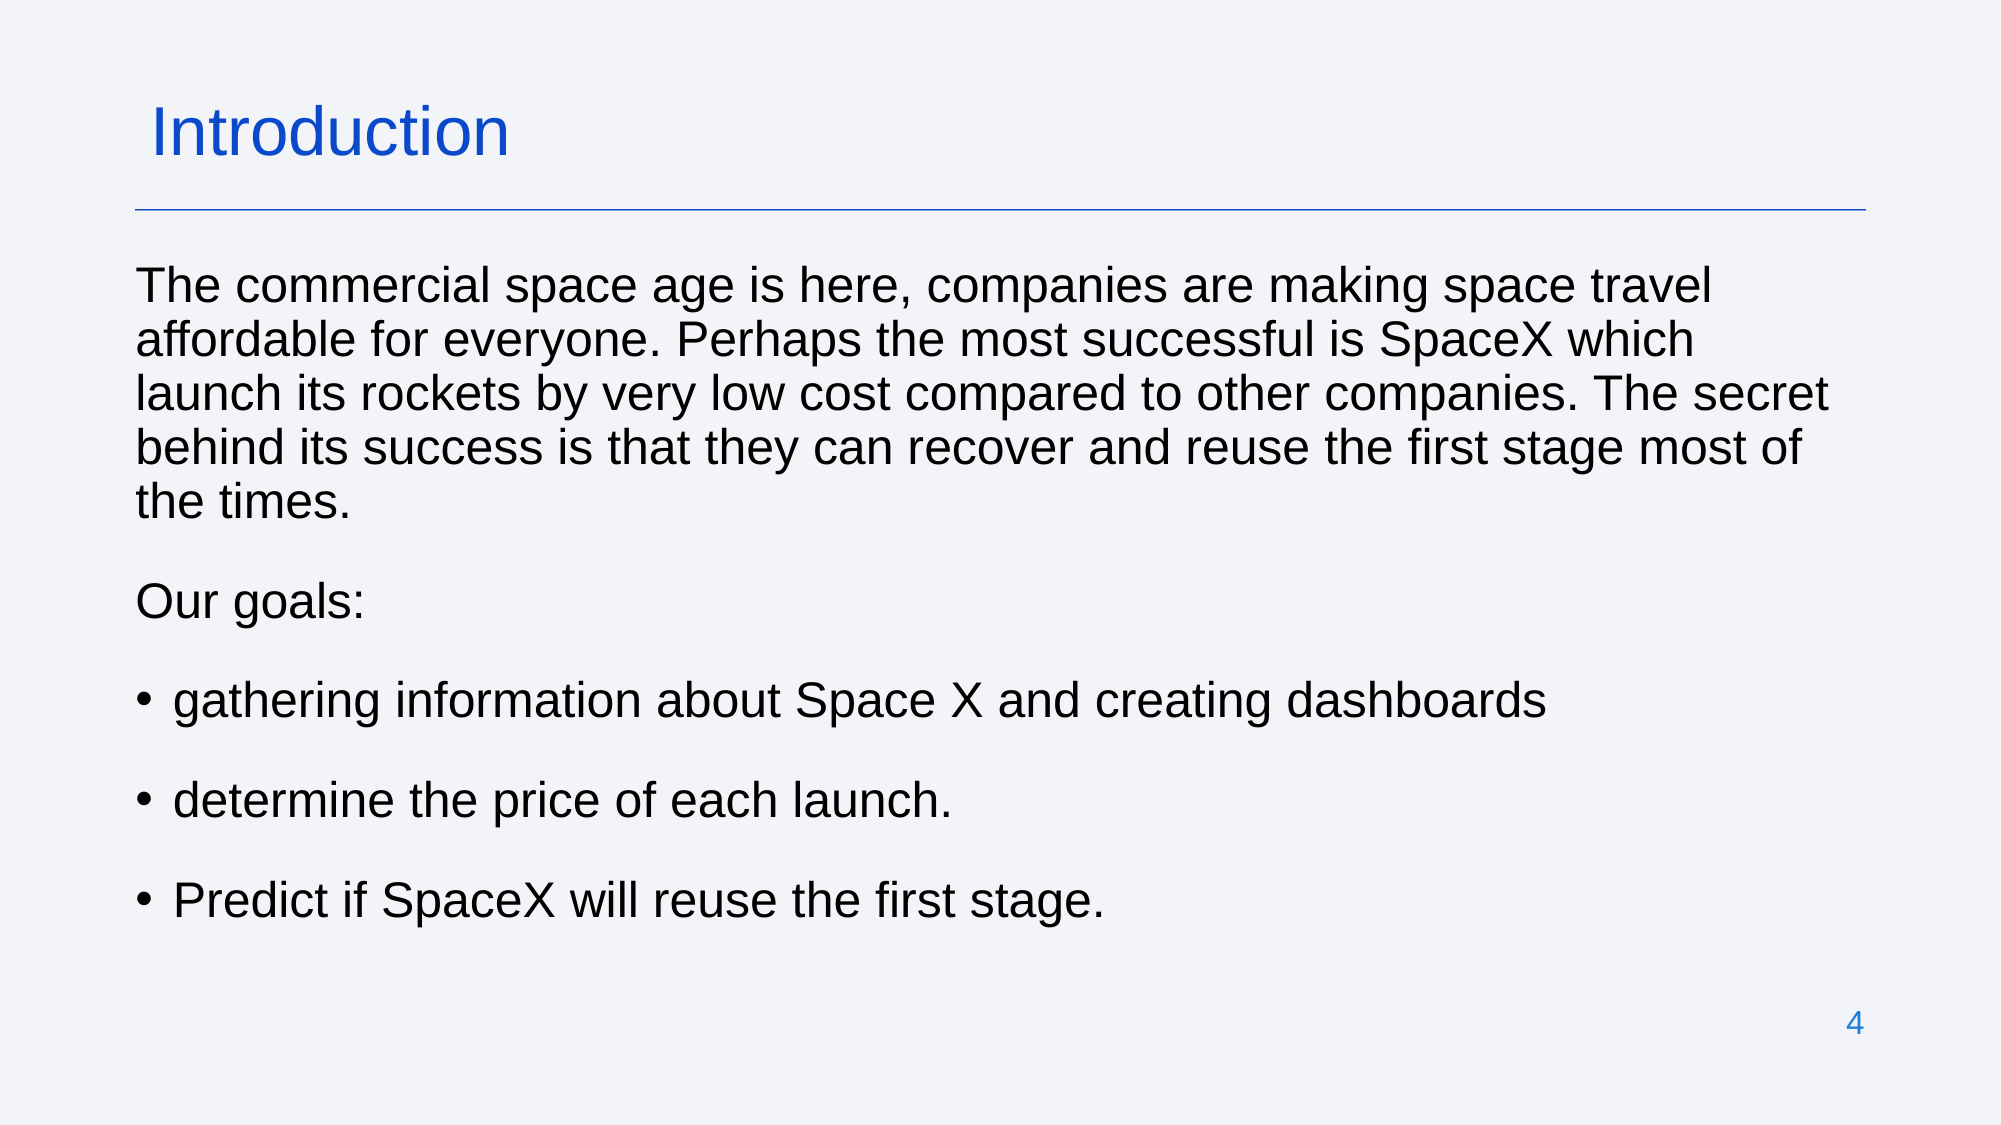

Introduction
The commercial space age is here, companies are making space travel affordable for everyone. Perhaps the most successful is SpaceX which launch its rockets by very low cost compared to other companies. The secret behind its success is that they can recover and reuse the first stage most of the times.
Our goals:
gathering information about Space X and creating dashboards
determine the price of each launch.
Predict if SpaceX will reuse the first stage.
4